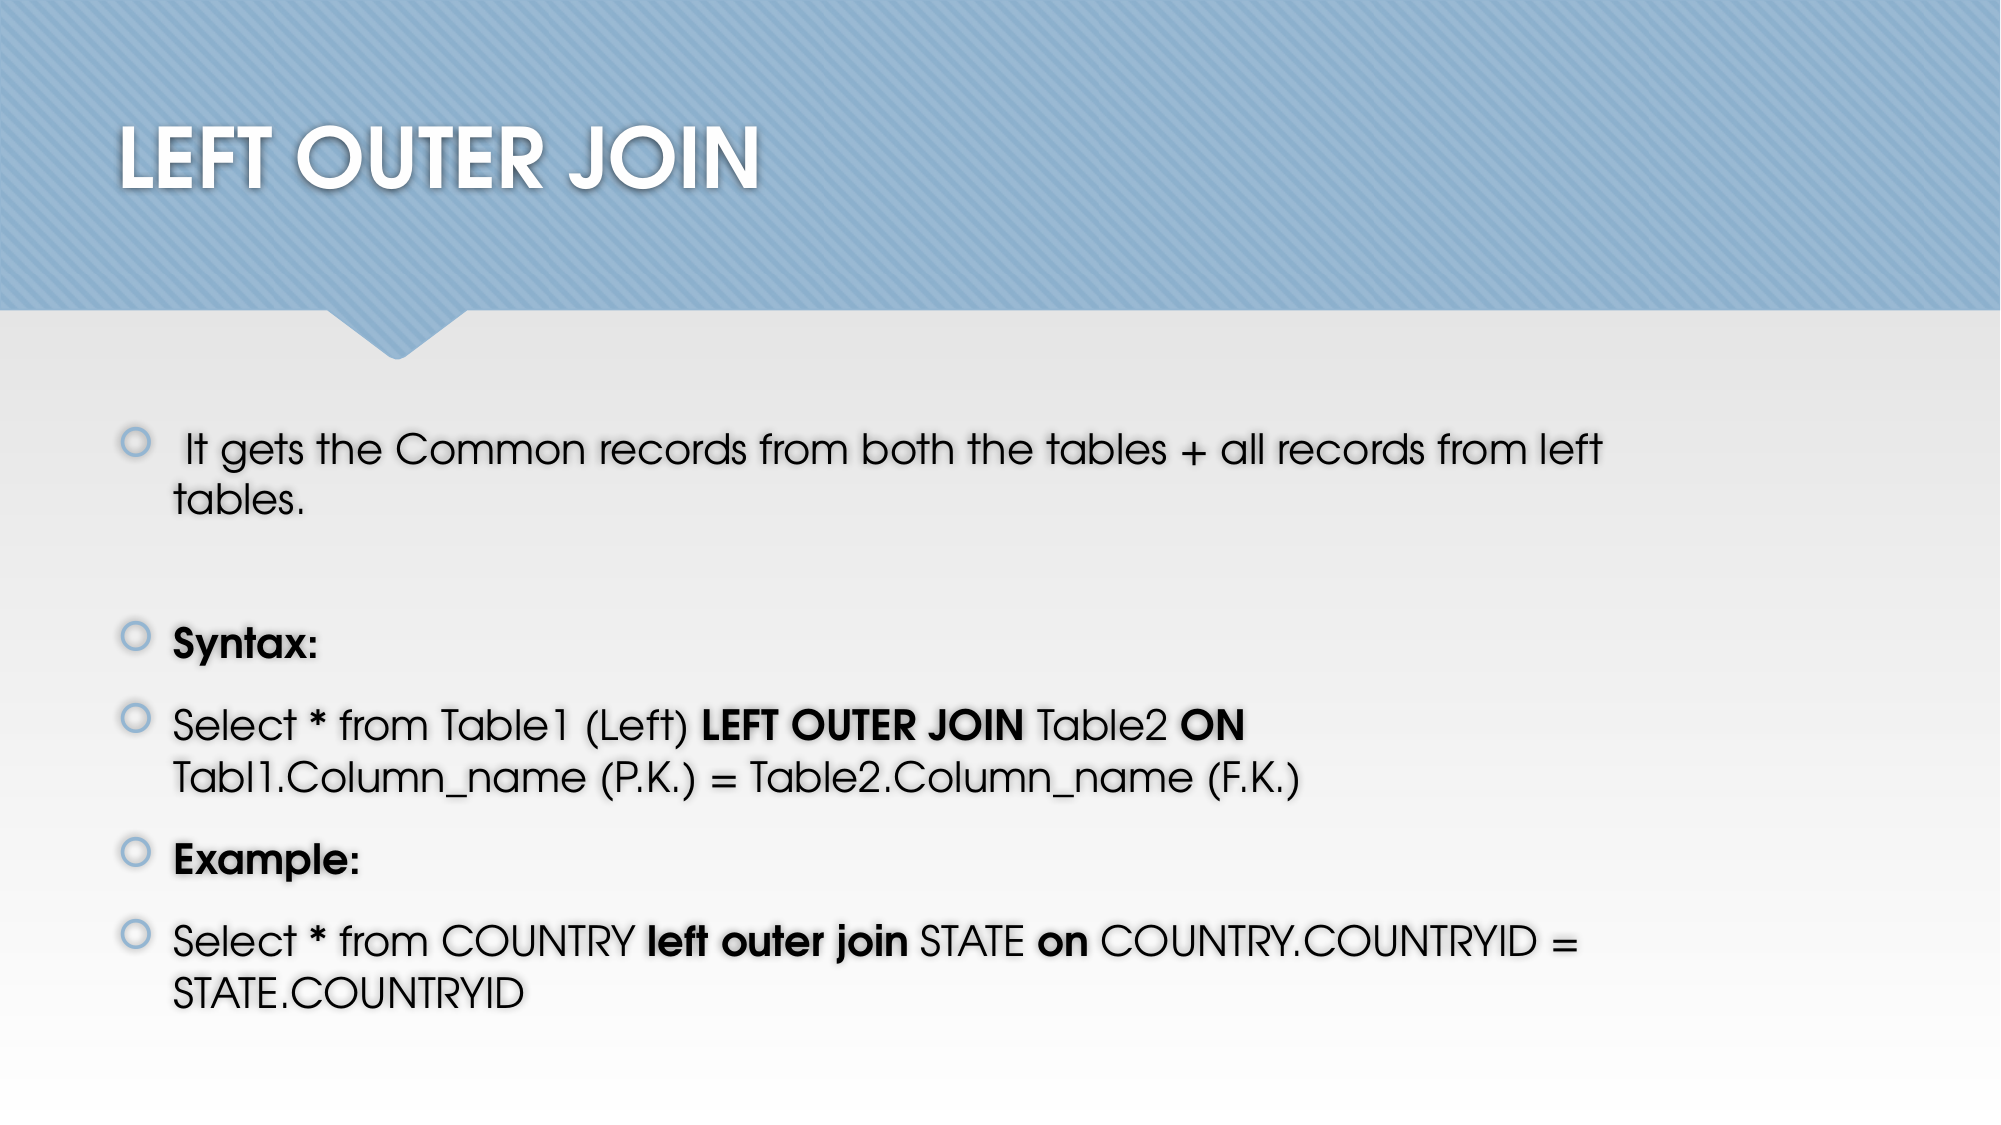

# LEFT OUTER JOIN
 It gets the Common records from both the tables + all records from left tables.

Syntax:
Select * from Table1 (Left) LEFT OUTER JOIN Table2 ON Tabl1.Column_name (P.K.) = Table2.Column_name (F.K.)
Example:
Select * from COUNTRY left outer join STATE on COUNTRY.COUNTRYID = STATE.COUNTRYID